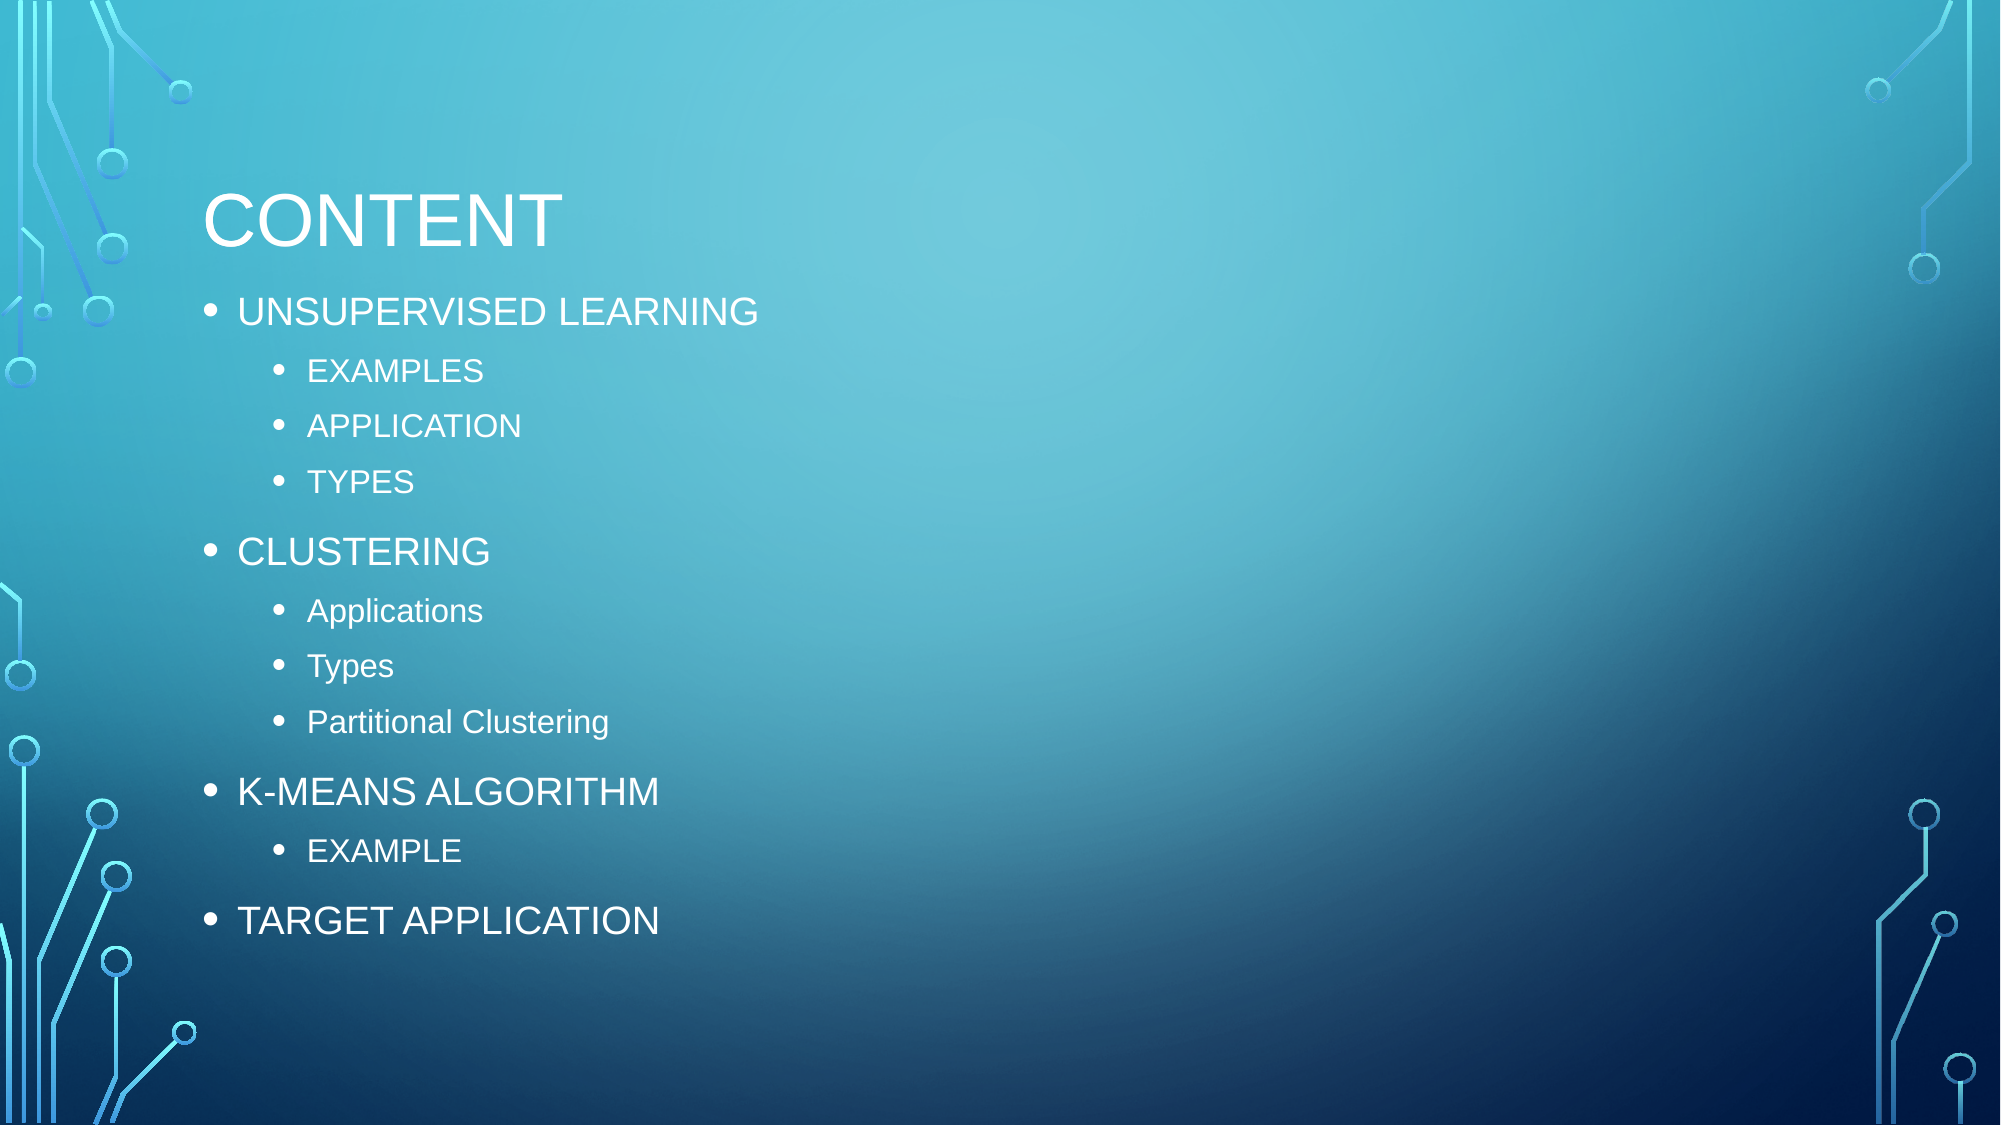

Content
# C
UNSUPERVISED LEARNING
EXAMPLES
APPLICATION
TYPES
CLUSTERING
Applications
Types
Partitional Clustering
K-MEANS ALGORITHM
EXAMPLE
TARGET APPLICATION